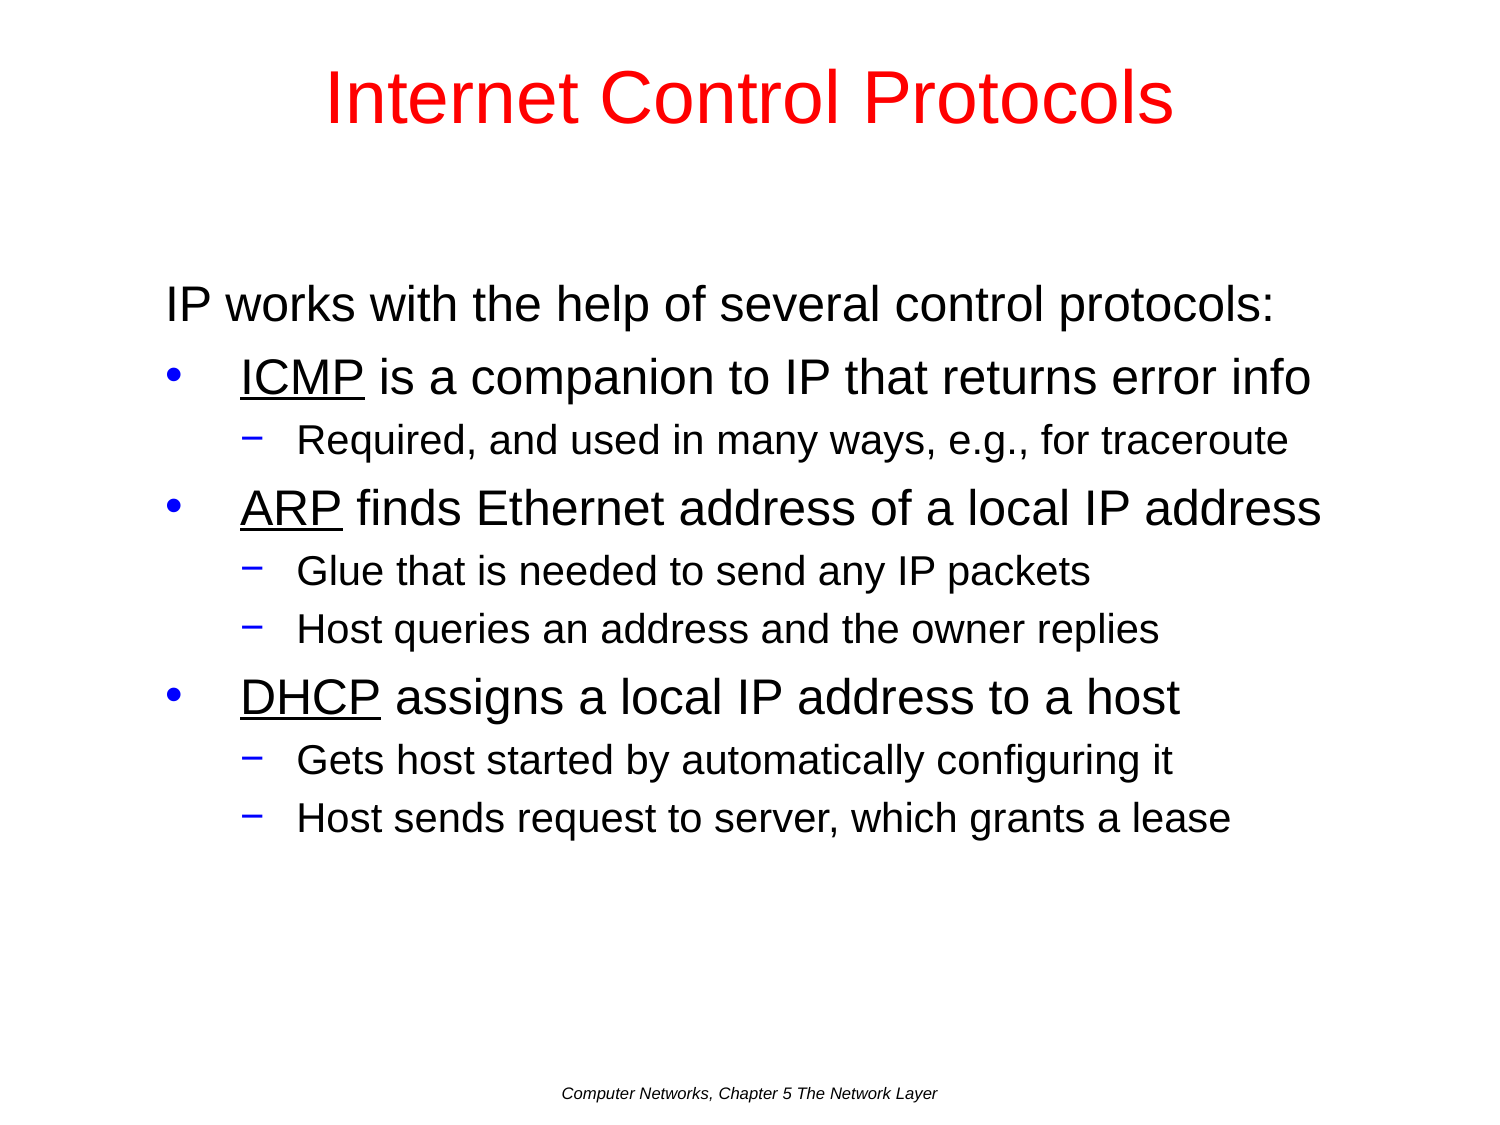

# Internet Control Protocols
IP works with the help of several control protocols:
ICMP is a companion to IP that returns error info
Required, and used in many ways, e.g., for traceroute
ARP finds Ethernet address of a local IP address
Glue that is needed to send any IP packets
Host queries an address and the owner replies
DHCP assigns a local IP address to a host
Gets host started by automatically configuring it
Host sends request to server, which grants a lease

Computer Networks, Chapter 5 The Network Layer